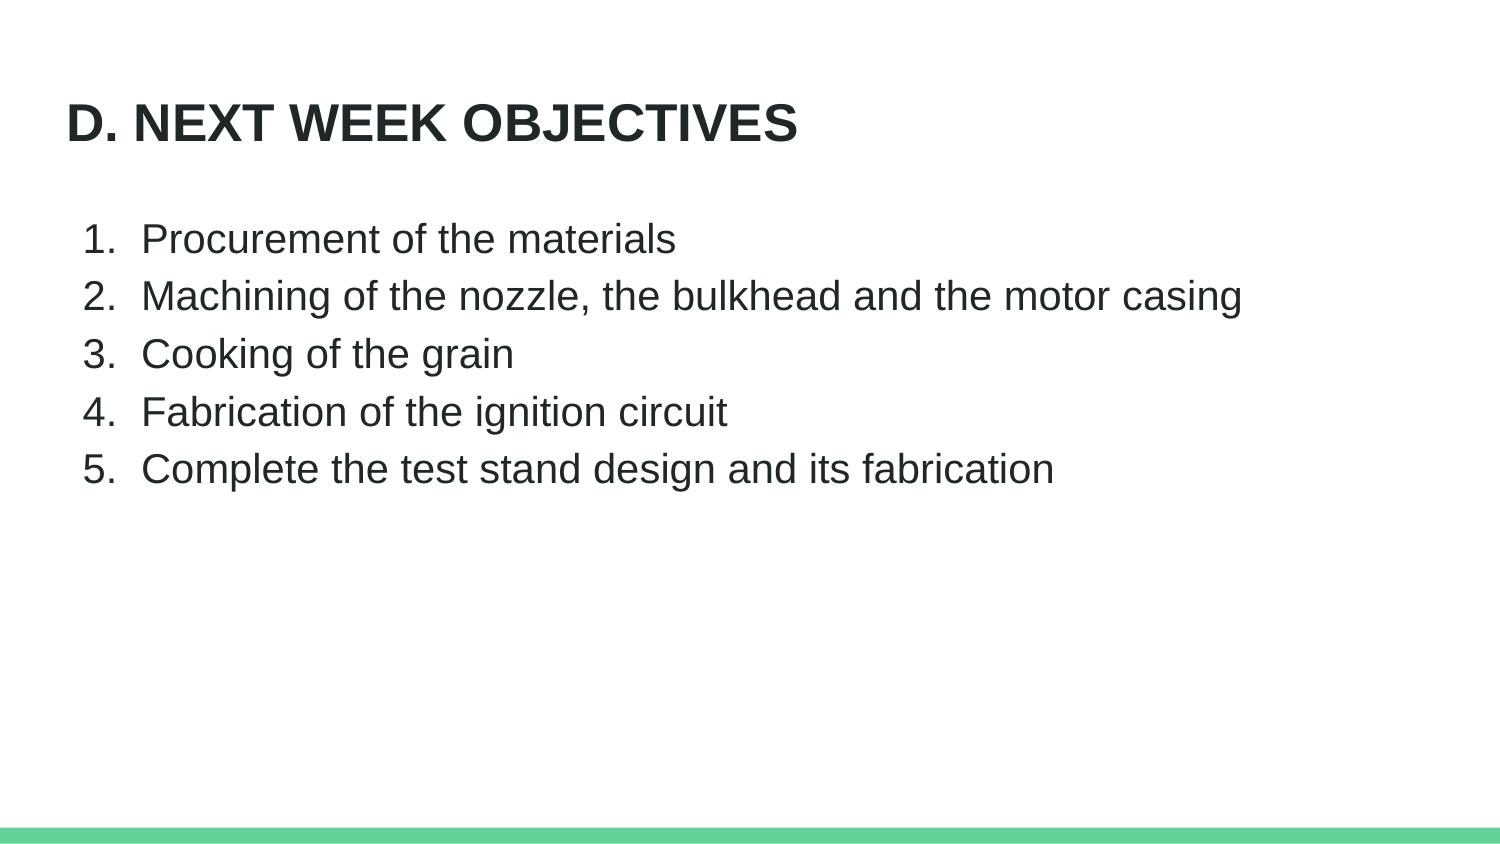

# D. NEXT WEEK OBJECTIVES
Procurement of the materials
Machining of the nozzle, the bulkhead and the motor casing
Cooking of the grain
Fabrication of the ignition circuit
Complete the test stand design and its fabrication